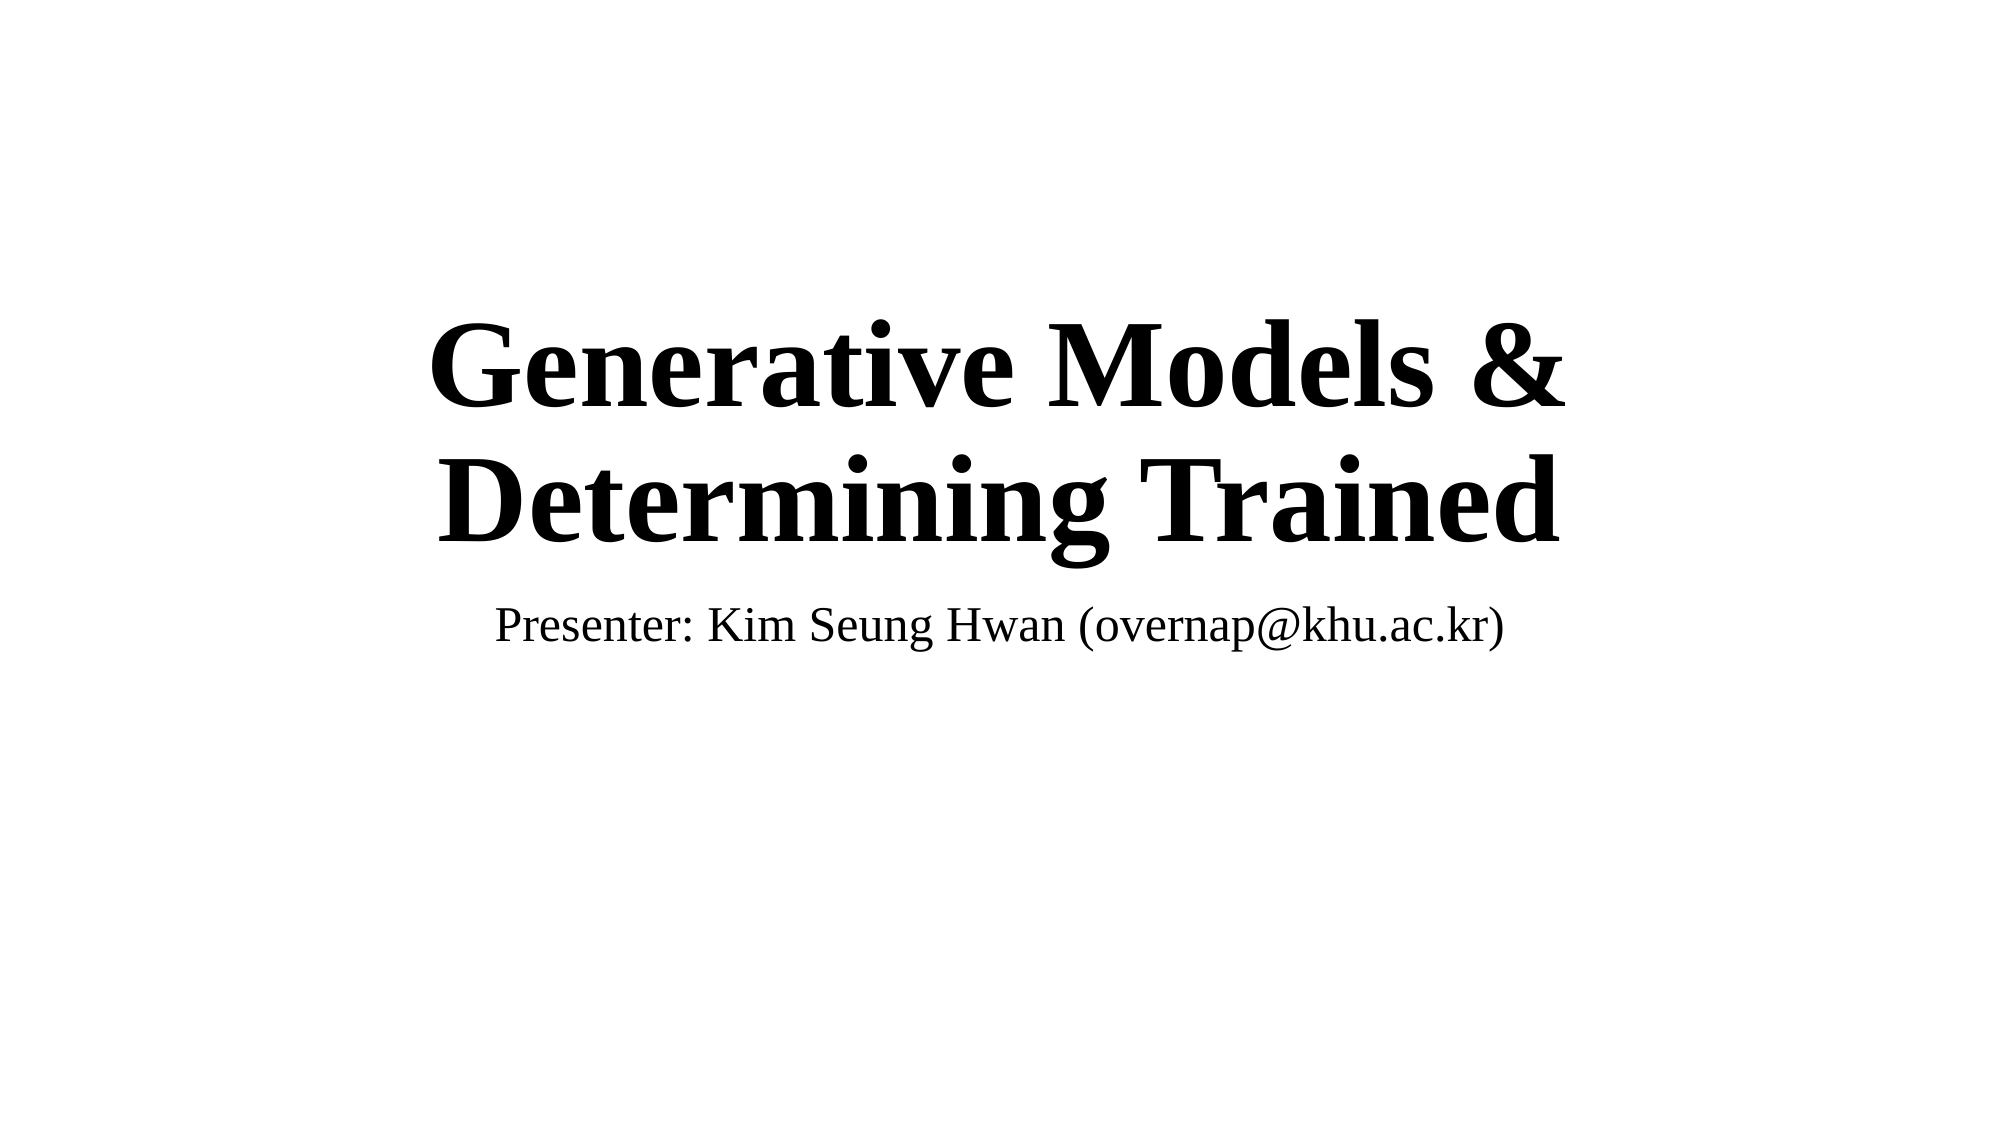

# Generative Models & Determining Trained
Presenter: Kim Seung Hwan (overnap@khu.ac.kr)